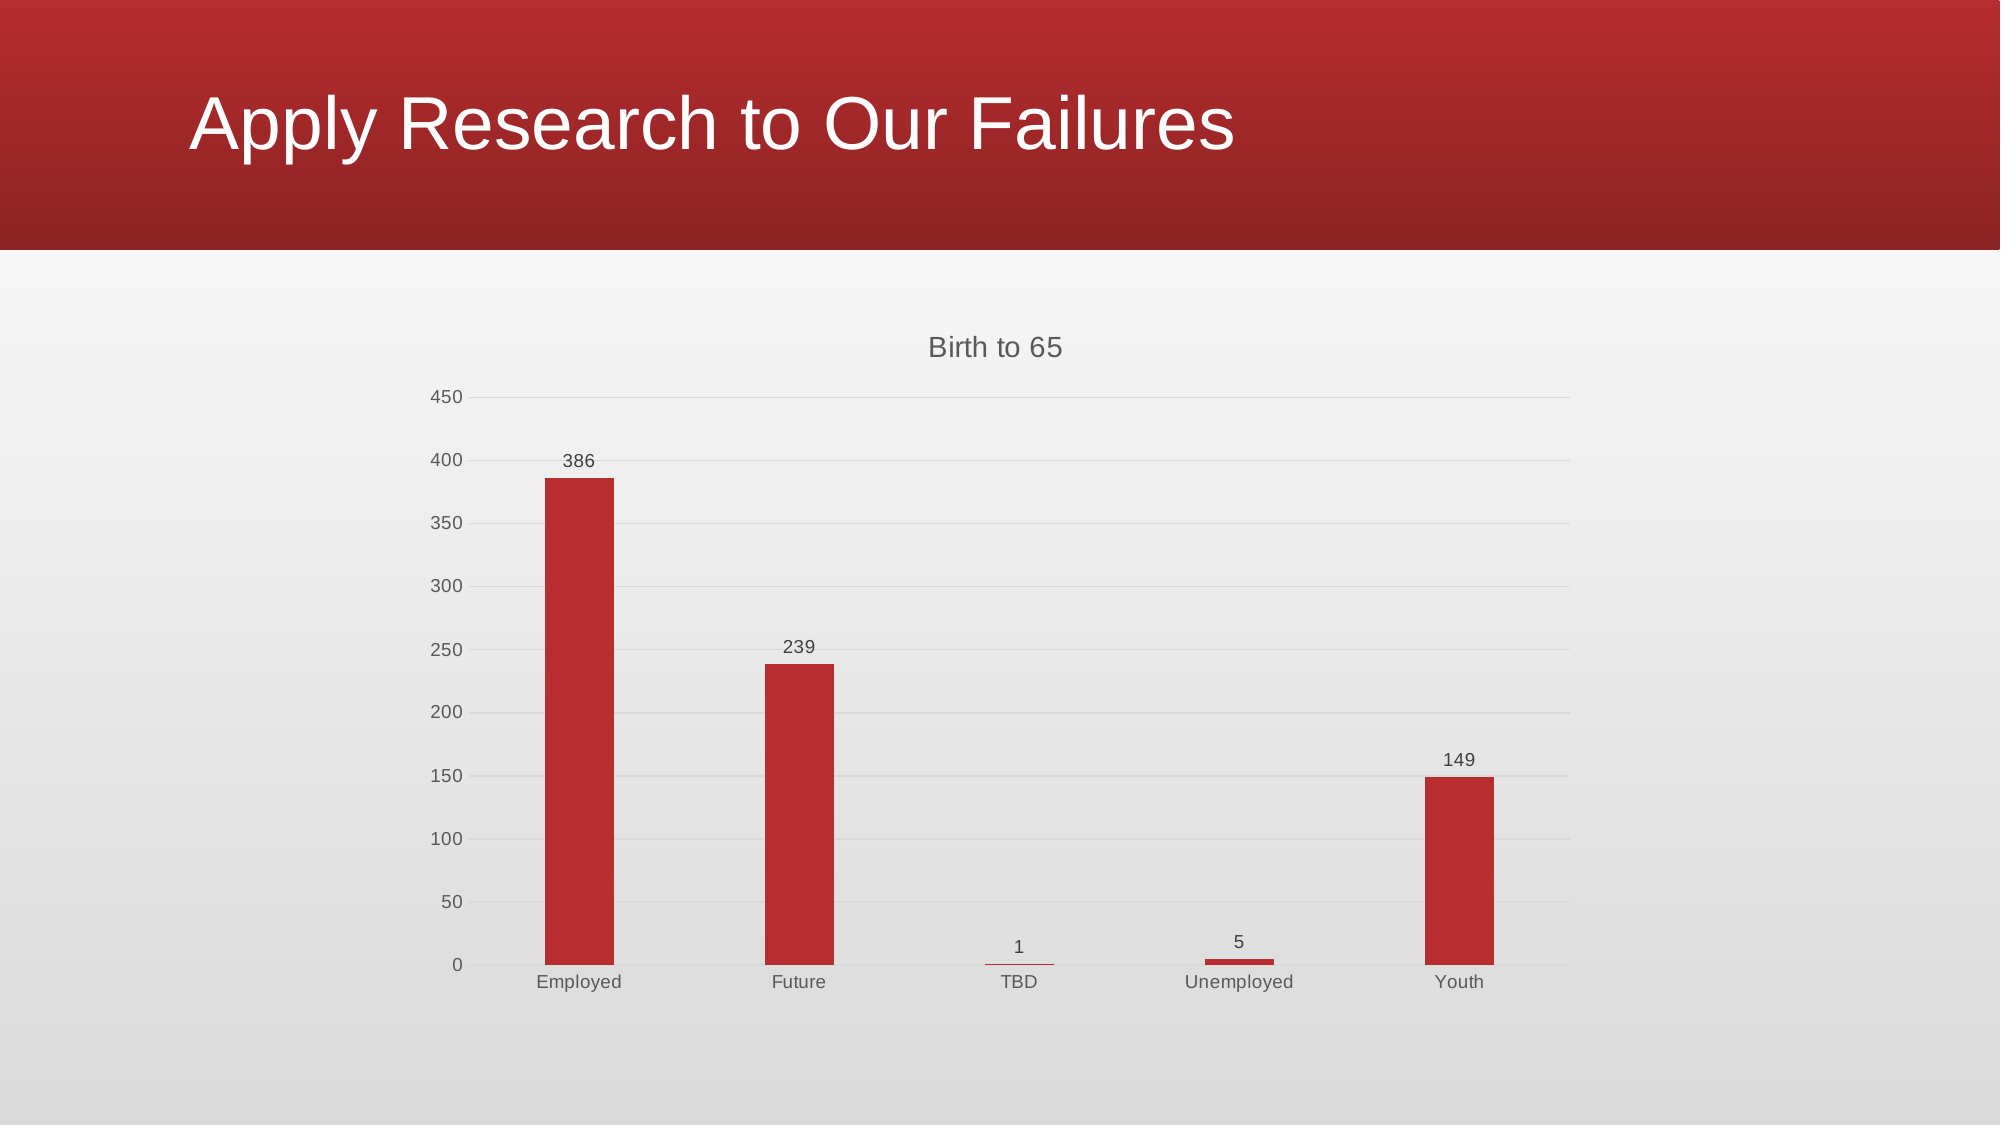

# Apply Research to Our Failures

### Chart: Birth to 65

| Category | Total |
|---|---|
| Employed | 386.0 |
| Future | 239.0 |
| TBD | 1.0 |
| Unemployed | 5.0 |
| Youth | 149.0 |